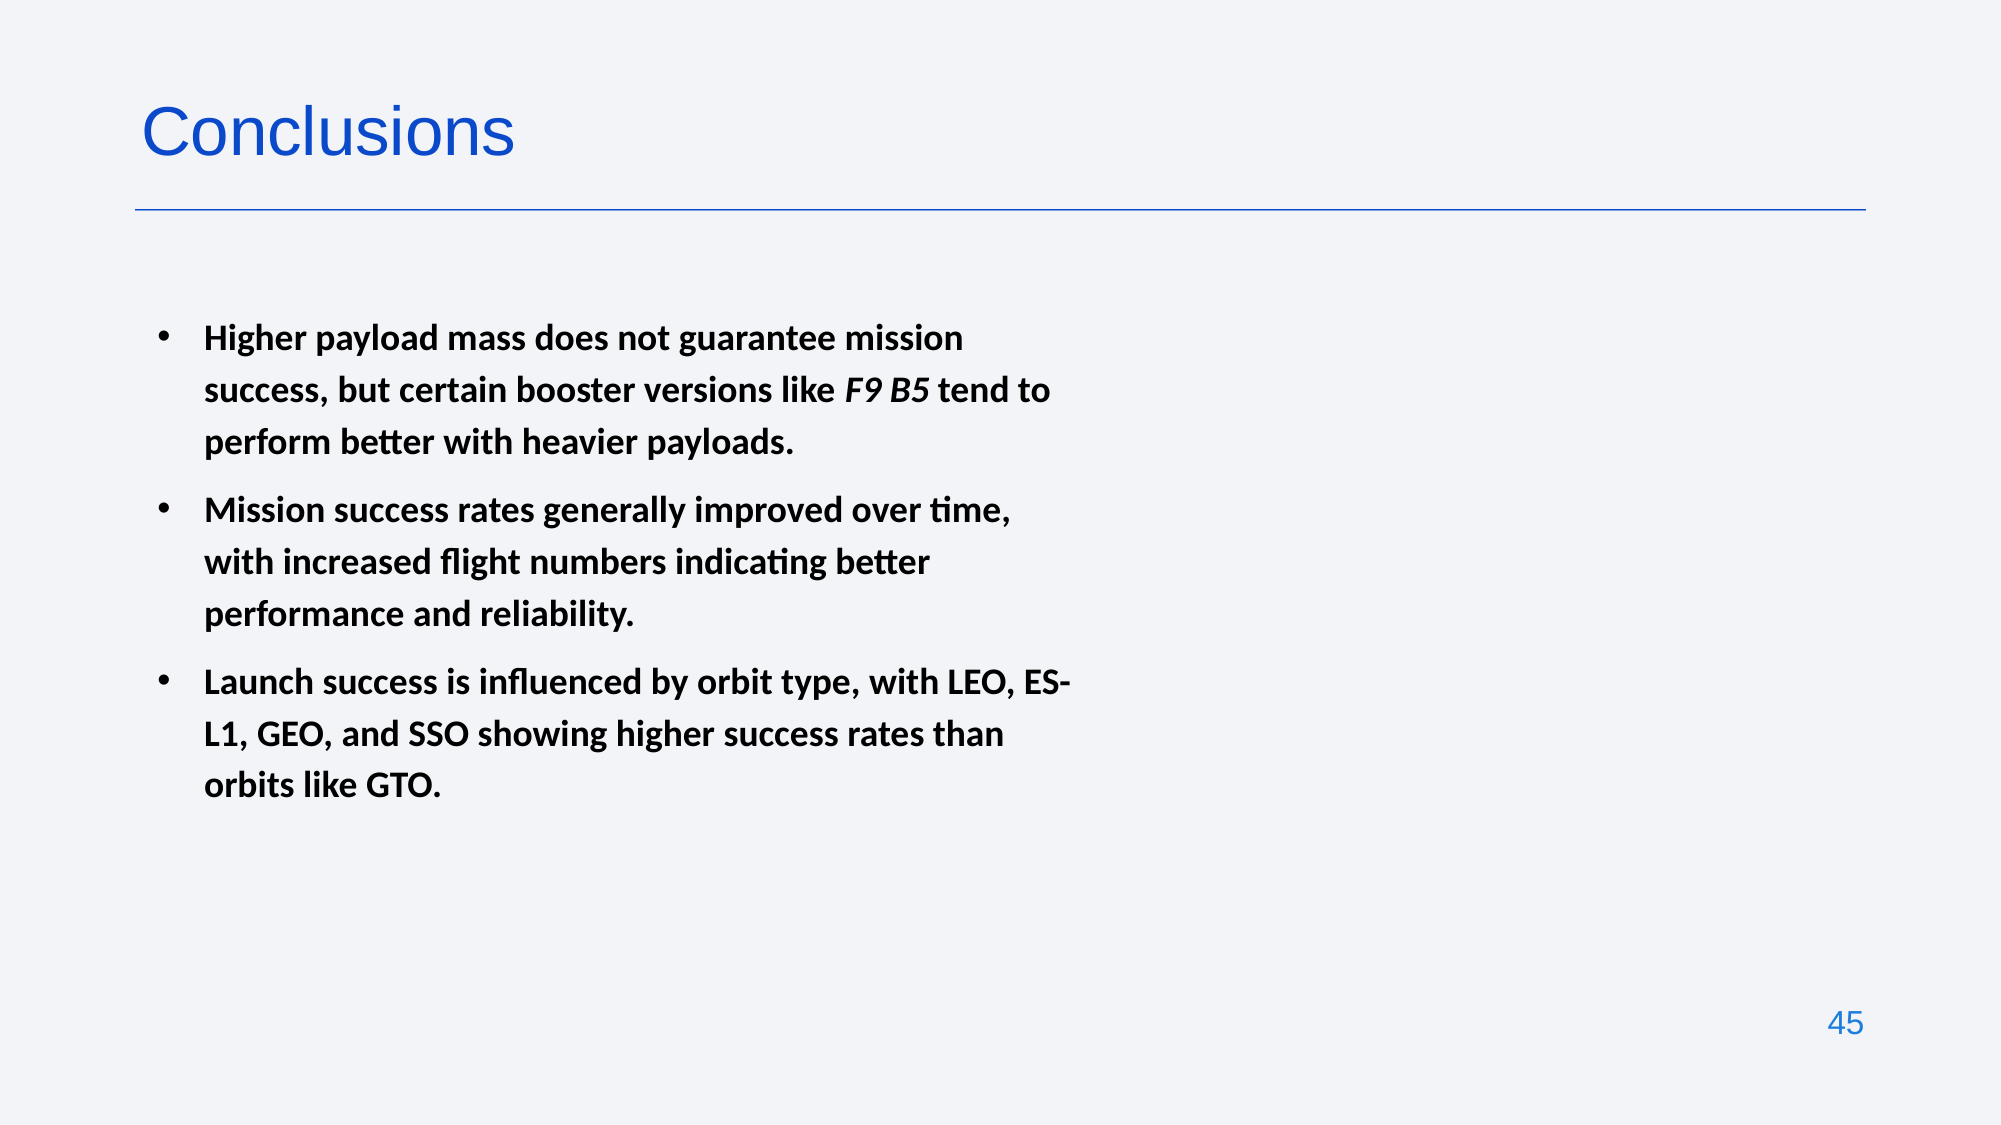

Conclusions
Higher payload mass does not guarantee mission success, but certain booster versions like F9 B5 tend to perform better with heavier payloads.
Mission success rates generally improved over time, with increased flight numbers indicating better performance and reliability.
Launch success is influenced by orbit type, with LEO, ES-L1, GEO, and SSO showing higher success rates than orbits like GTO.

45